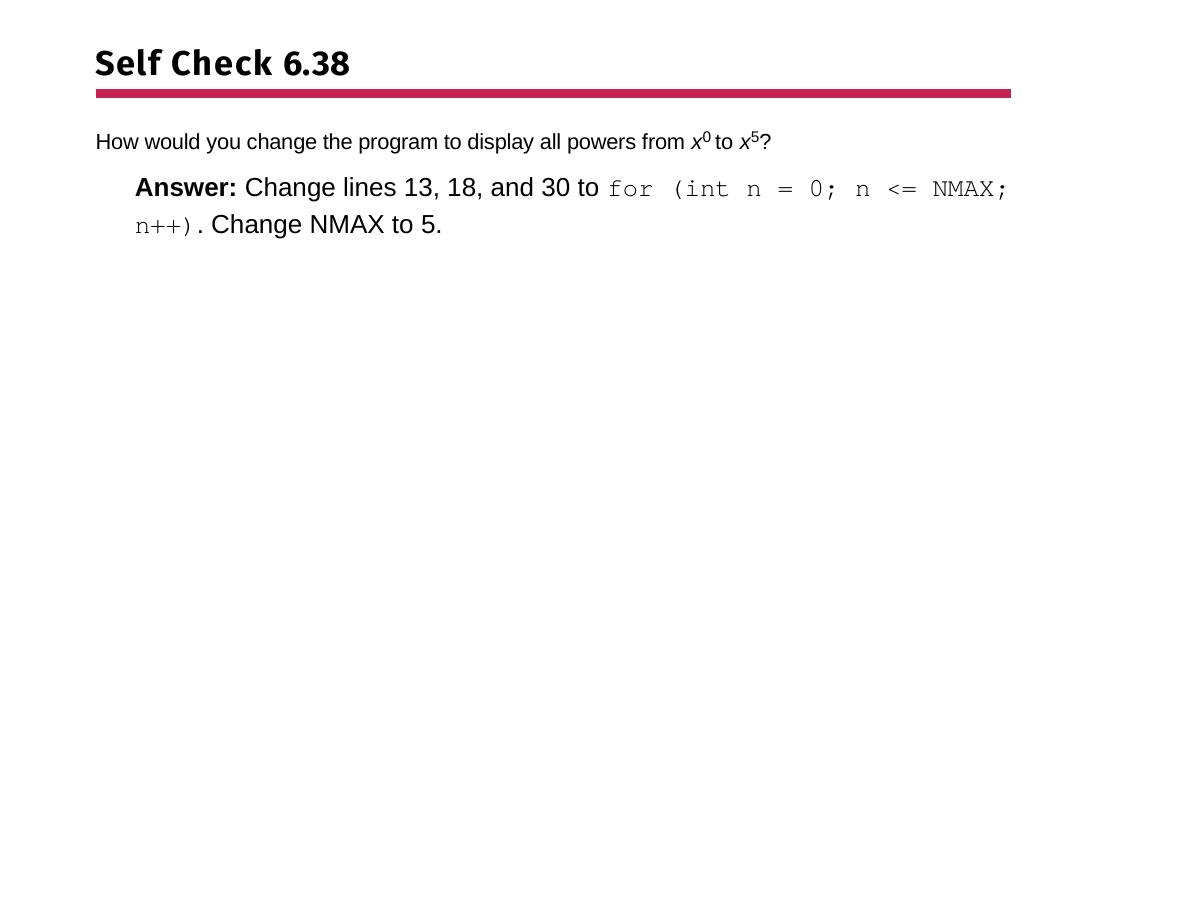

# Self Check 6.38
How would you change the program to display all powers from x0 to x5?
Answer: Change lines 13, 18, and 30 to for (int n = 0; n <= NMAX;  n++). Change NMAX to 5.